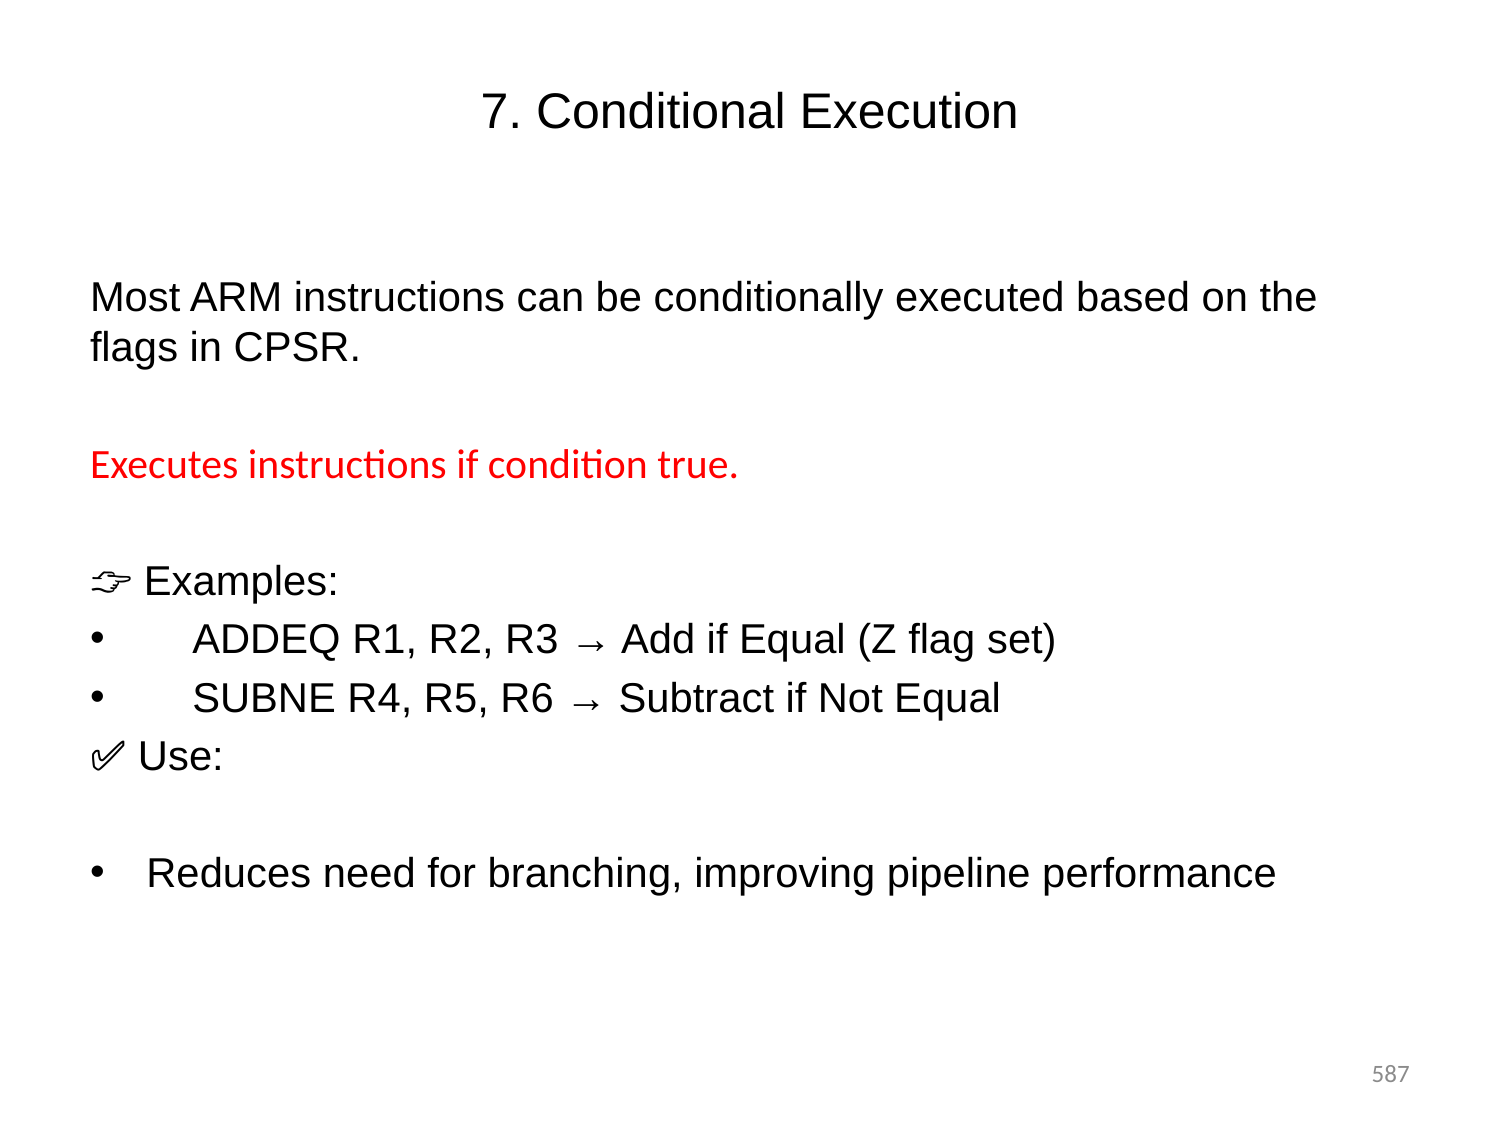

# 7. Conditional Execution
Most ARM instructions can be conditionally executed based on the flags in CPSR.

Executes instructions if condition true.

👉 Examples:
    ADDEQ R1, R2, R3 → Add if Equal (Z flag set)
    SUBNE R4, R5, R6 → Subtract if Not Equal
✅ Use:

Reduces need for branching, improving pipeline performance

587